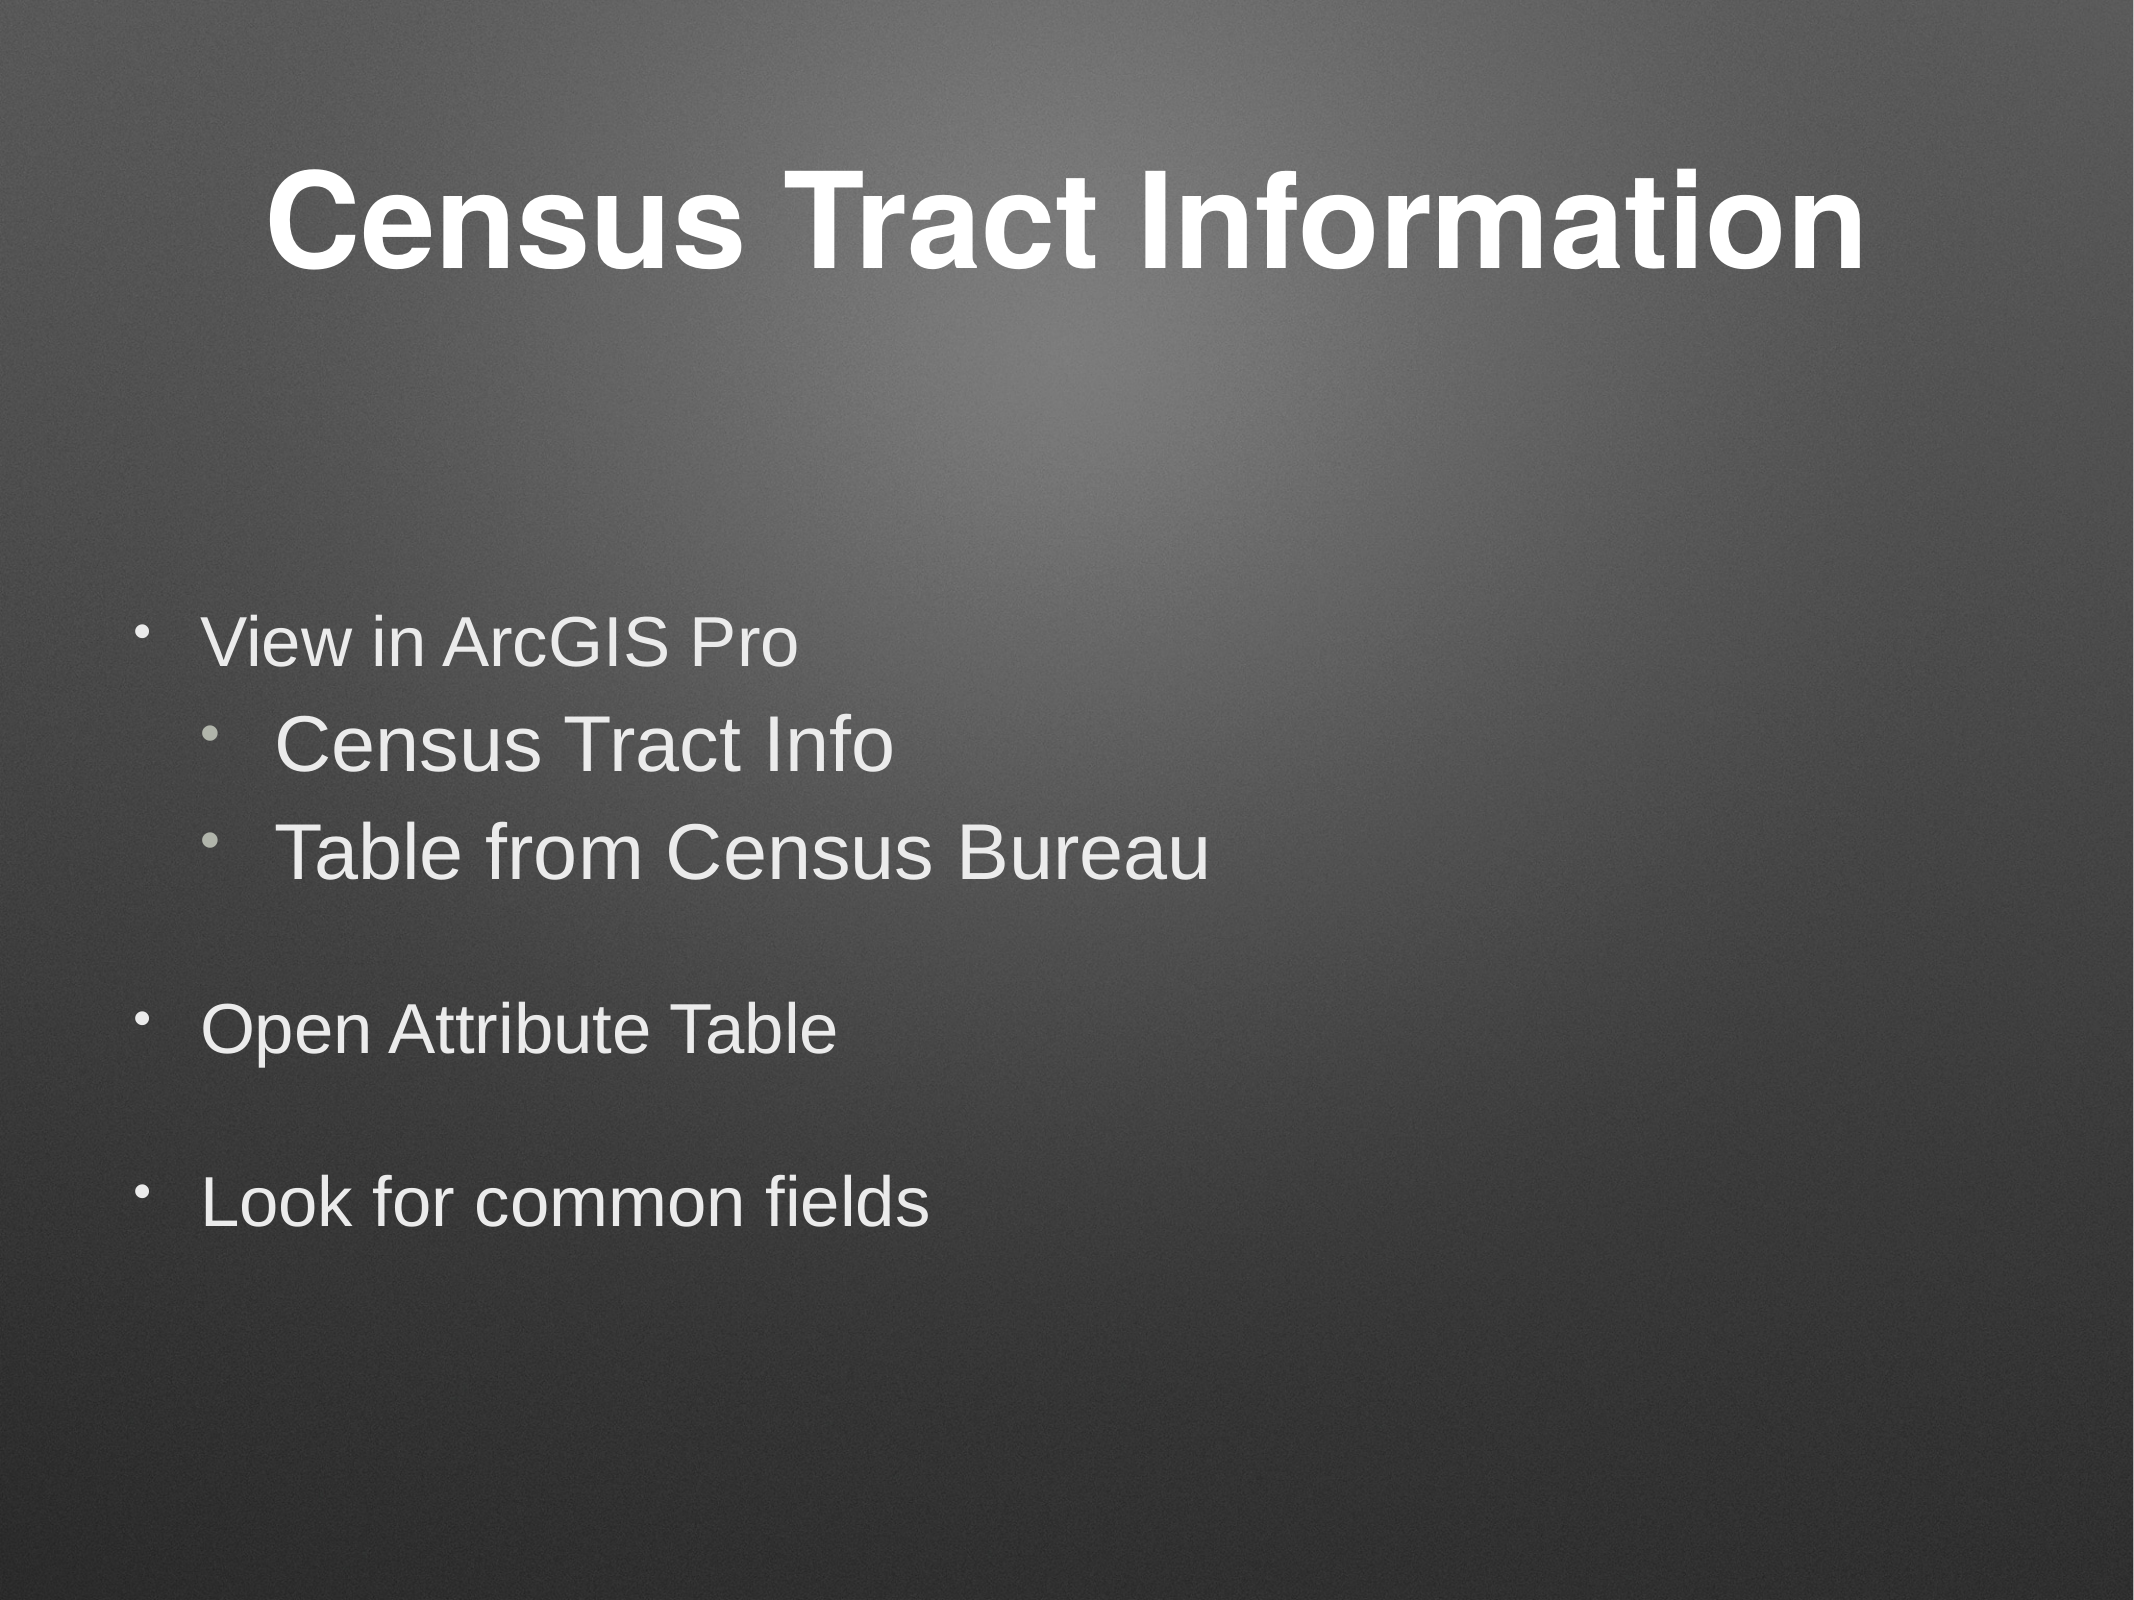

# Census Tract Information
View in ArcGIS Pro
Census Tract Info
Table from Census Bureau
Open Attribute Table
Look for common fields